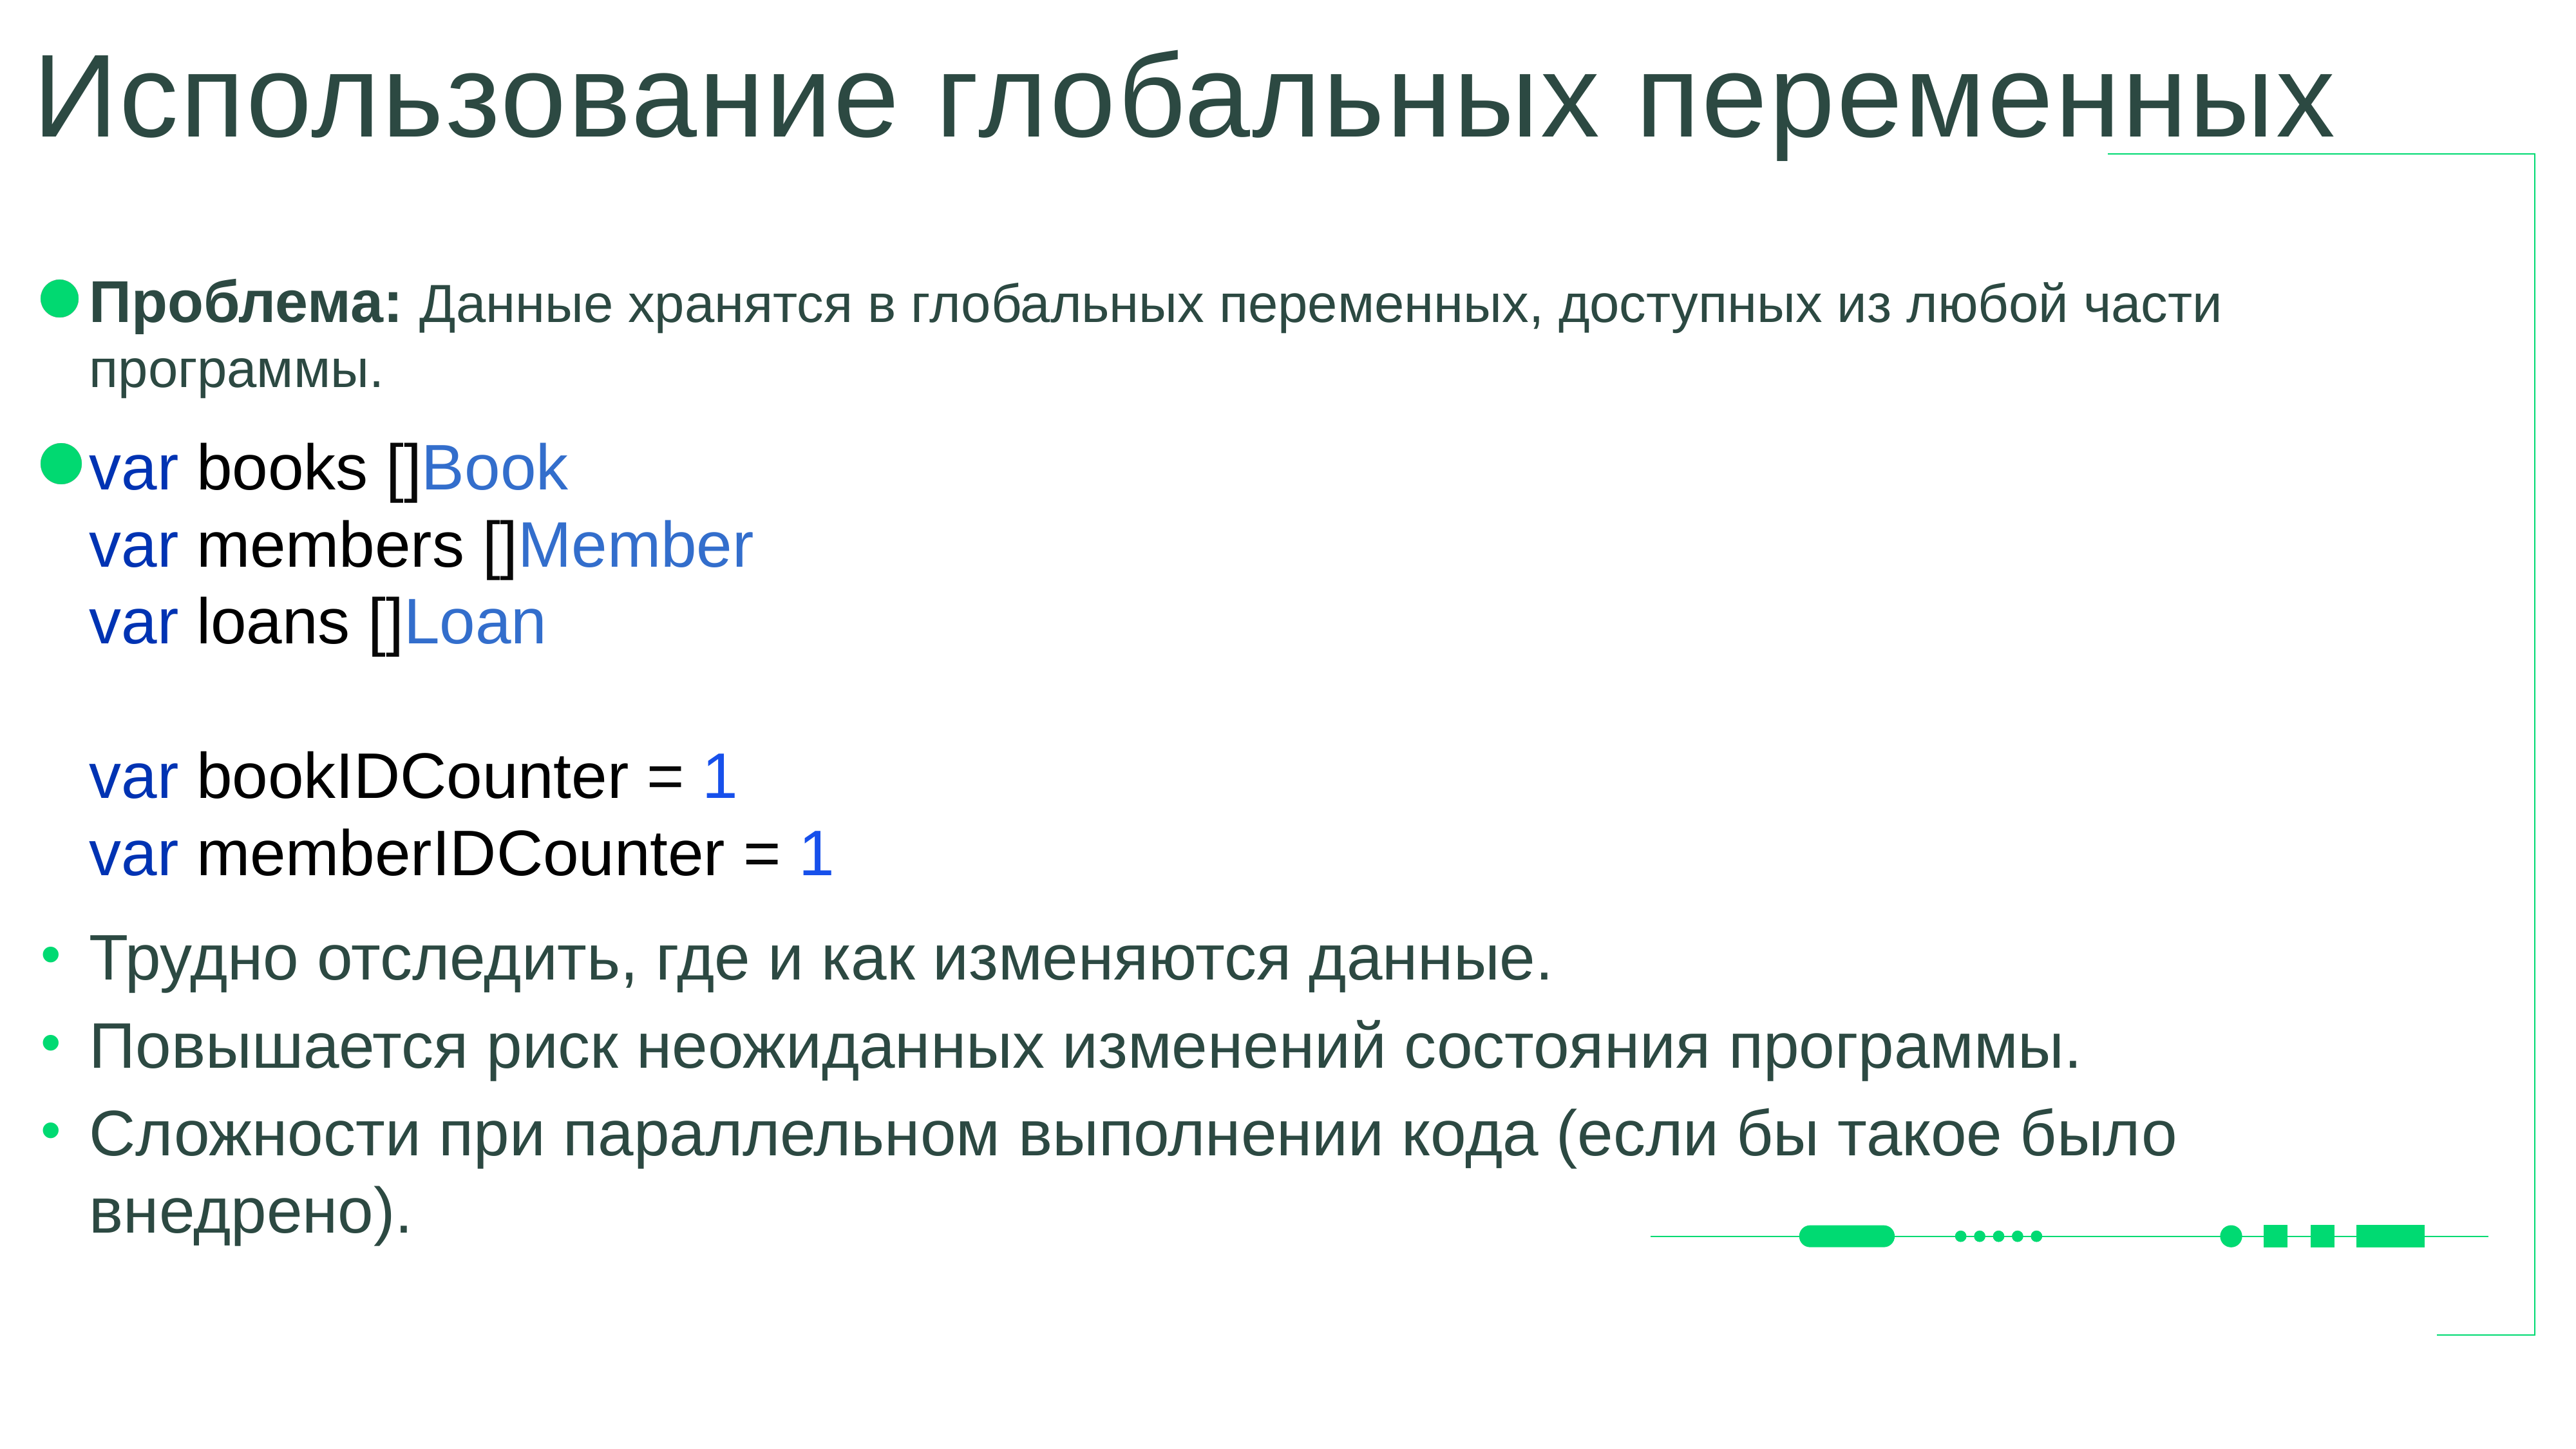

# Использование глобальных переменных

Проблема: Данные хранятся в глобальных переменных, доступных из любой части программы.
var books []Book
var members []Member
var loans []Loan
var bookIDCounter = 1
var memberIDCounter = 1
Трудно отследить, где и как изменяются данные.
Повышается риск неожиданных изменений состояния программы.
Сложности при параллельном выполнении кода (если бы такое было внедрено).